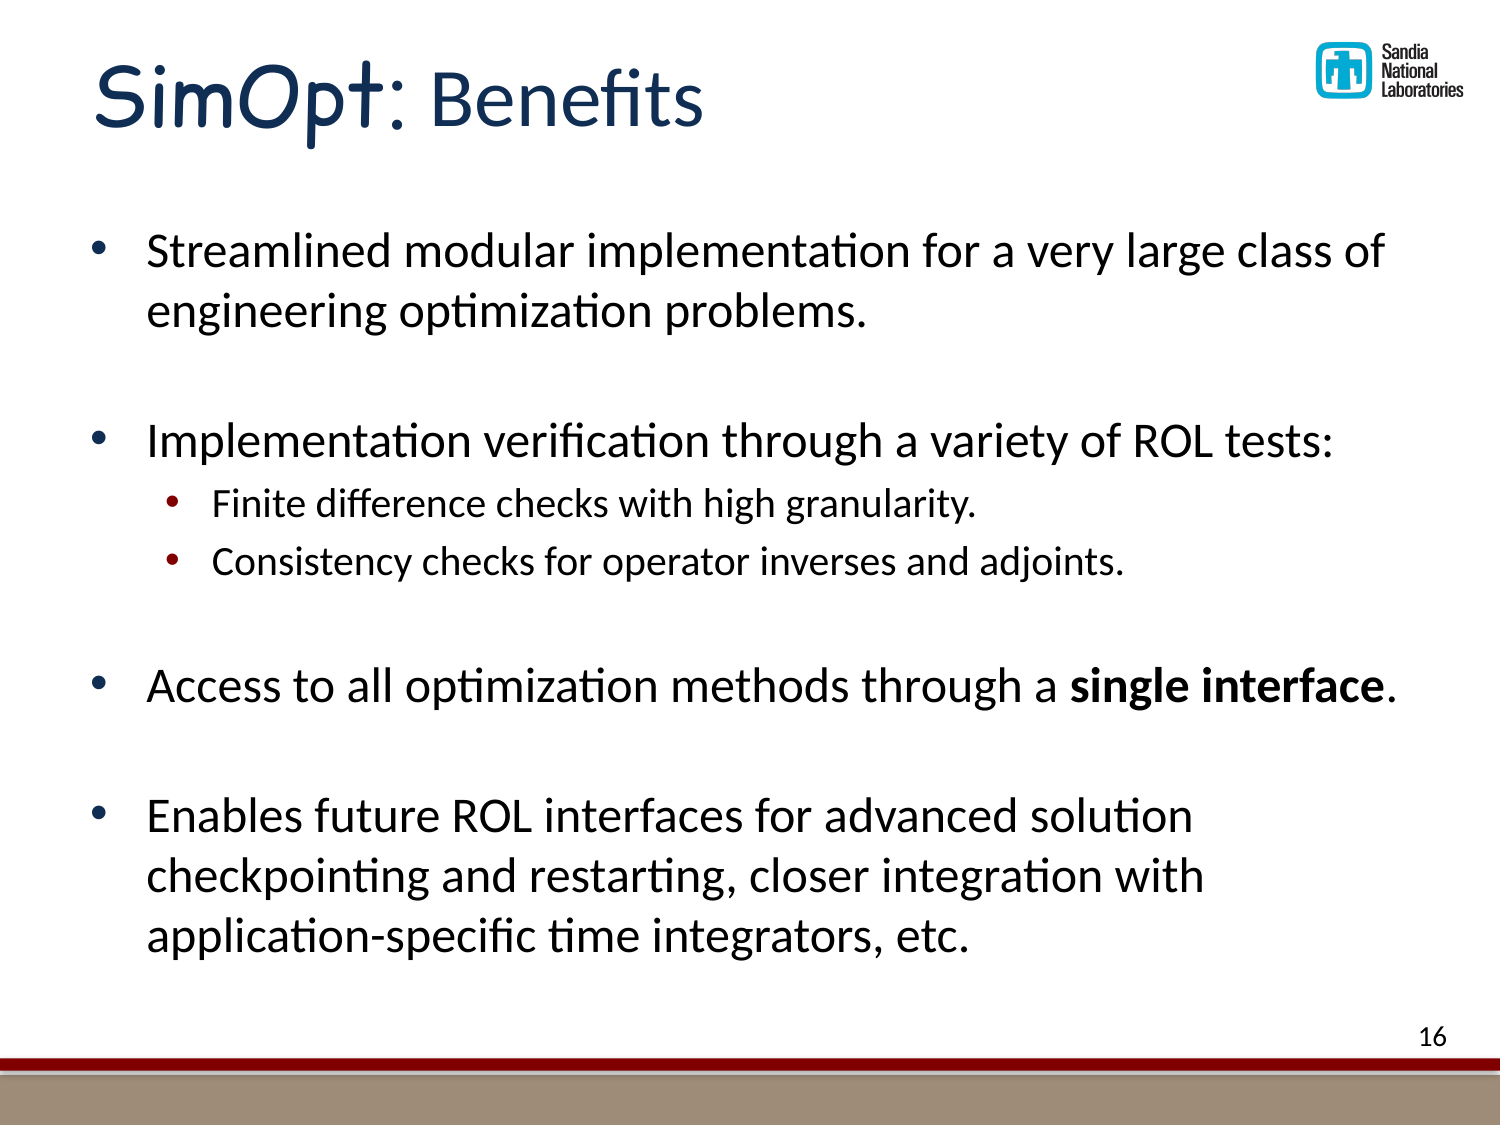

# SimOpt: Benefits
Streamlined modular implementation for a very large class of engineering optimization problems.
Implementation verification through a variety of ROL tests:
Finite difference checks with high granularity.
Consistency checks for operator inverses and adjoints.

Access to all optimization methods through a single interface.
Enables future ROL interfaces for advanced solution checkpointing and restarting, closer integration with application-specific time integrators, etc.
16